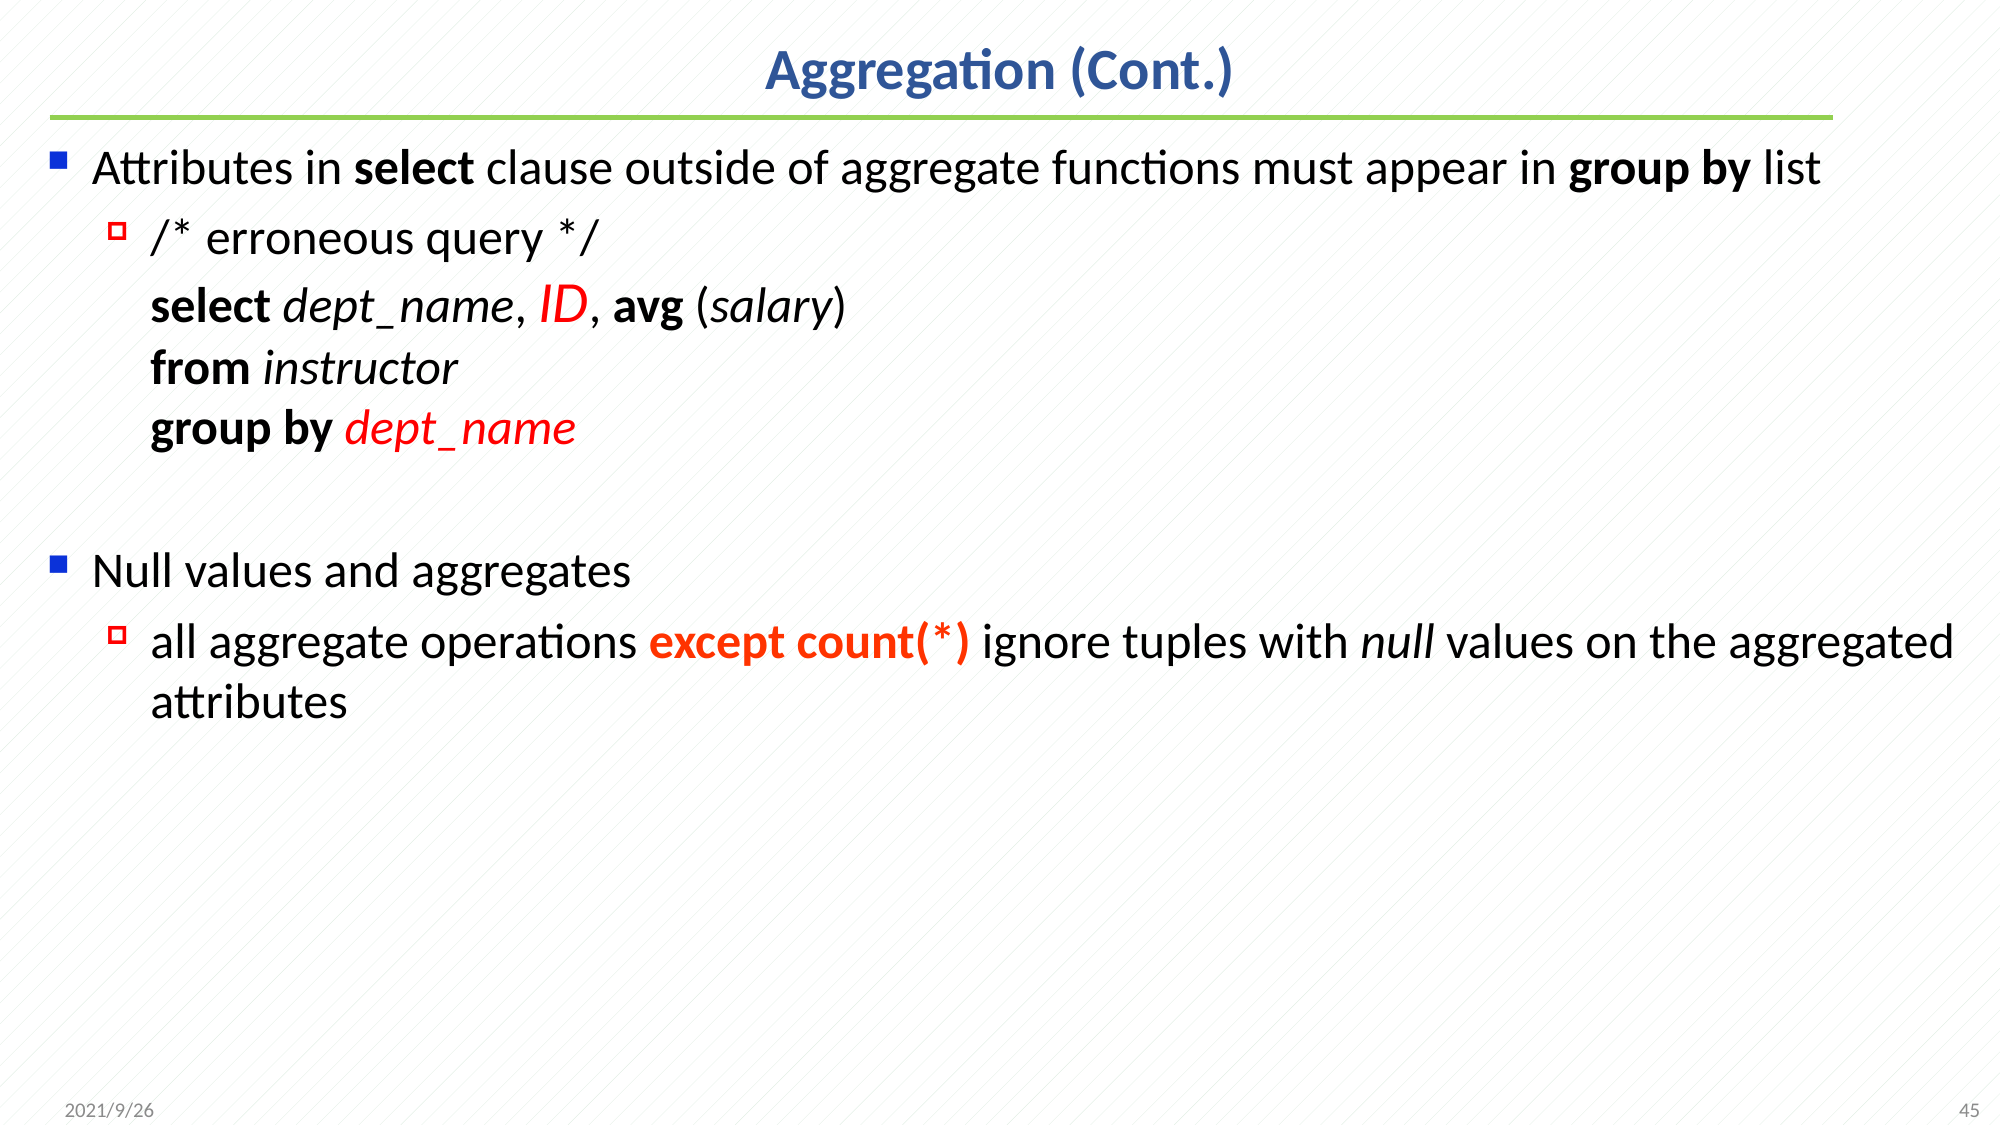

# Aggregation (Cont.)
Attributes in select clause outside of aggregate functions must appear in group by list
/* erroneous query */
select dept_name, ID, avg (salary)
from instructor
group by dept_name

Null values and aggregates
all aggregate operations except count(*) ignore tuples with null values on the aggregated attributes

45
2021/9/26